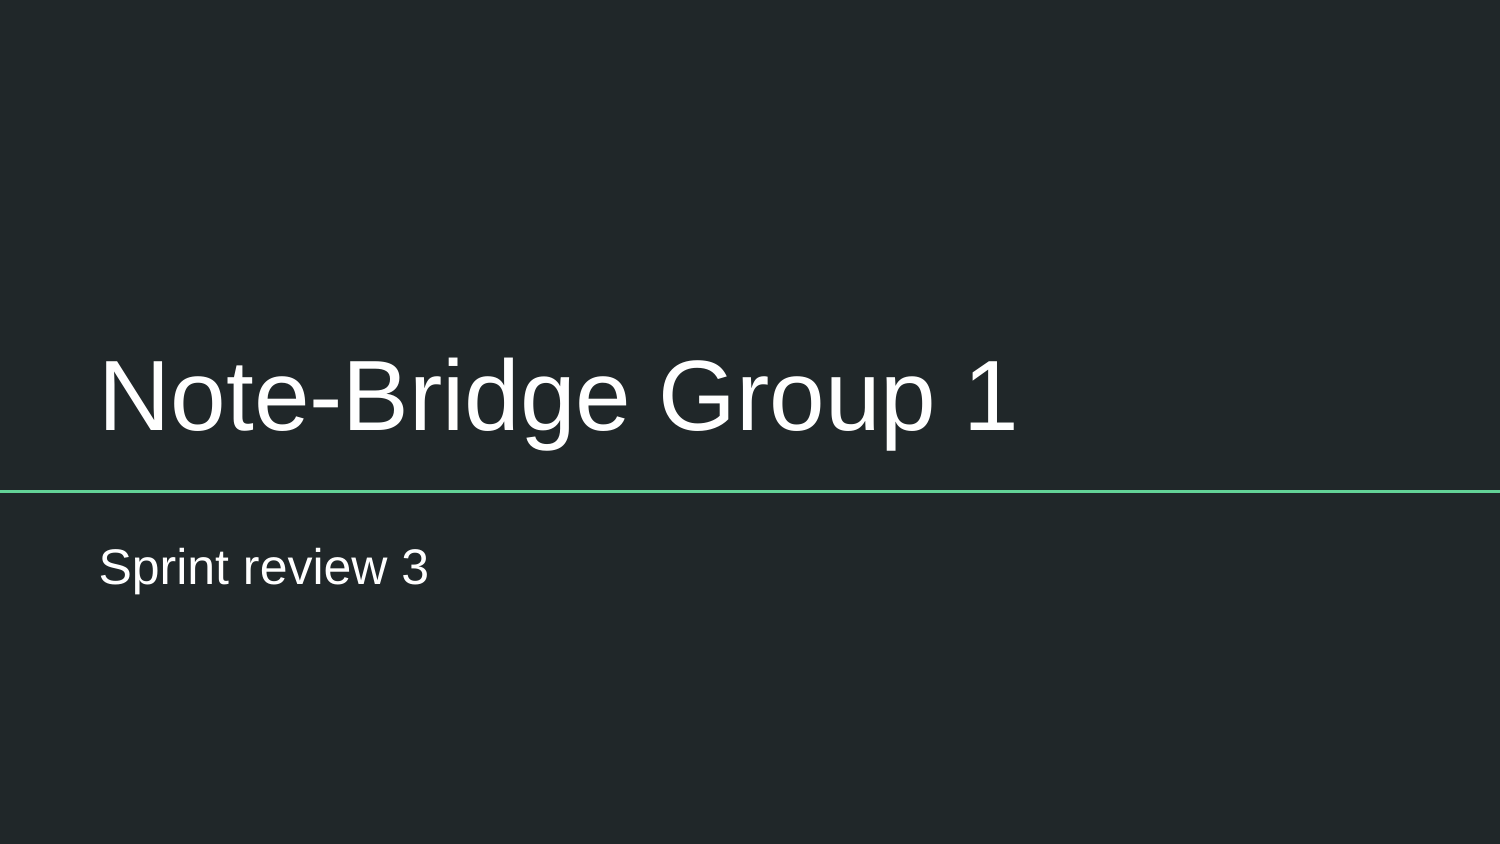

# Note-Bridge Group 1
Sprint review 3